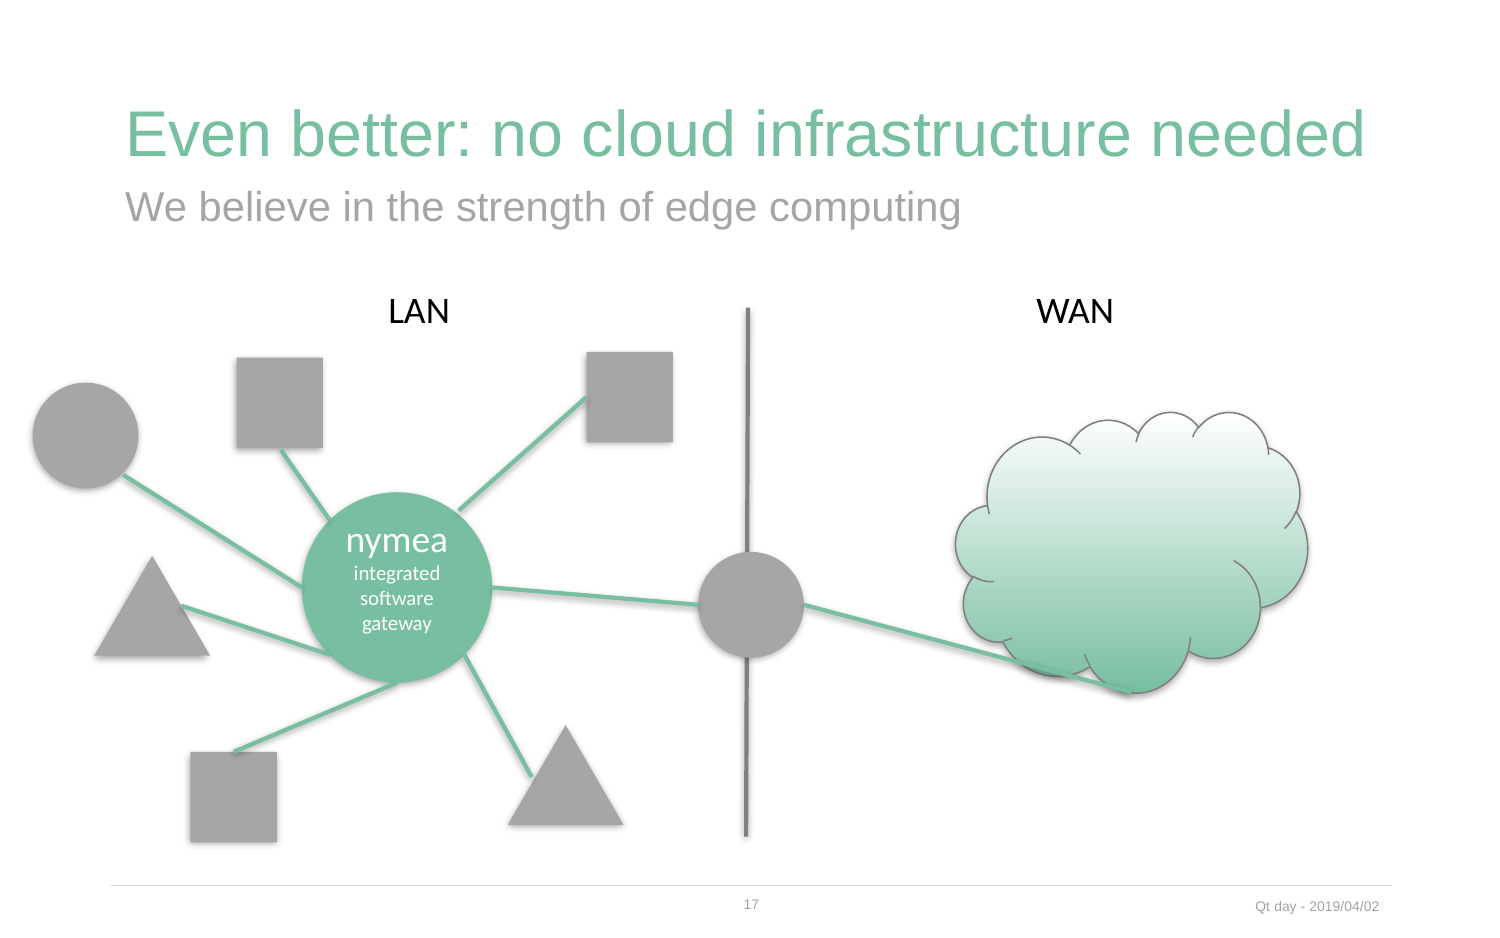

# Even better: no cloud infrastructure needed
We believe in the strength of edge computing
WAN
LAN

nymea
integrated software gateway